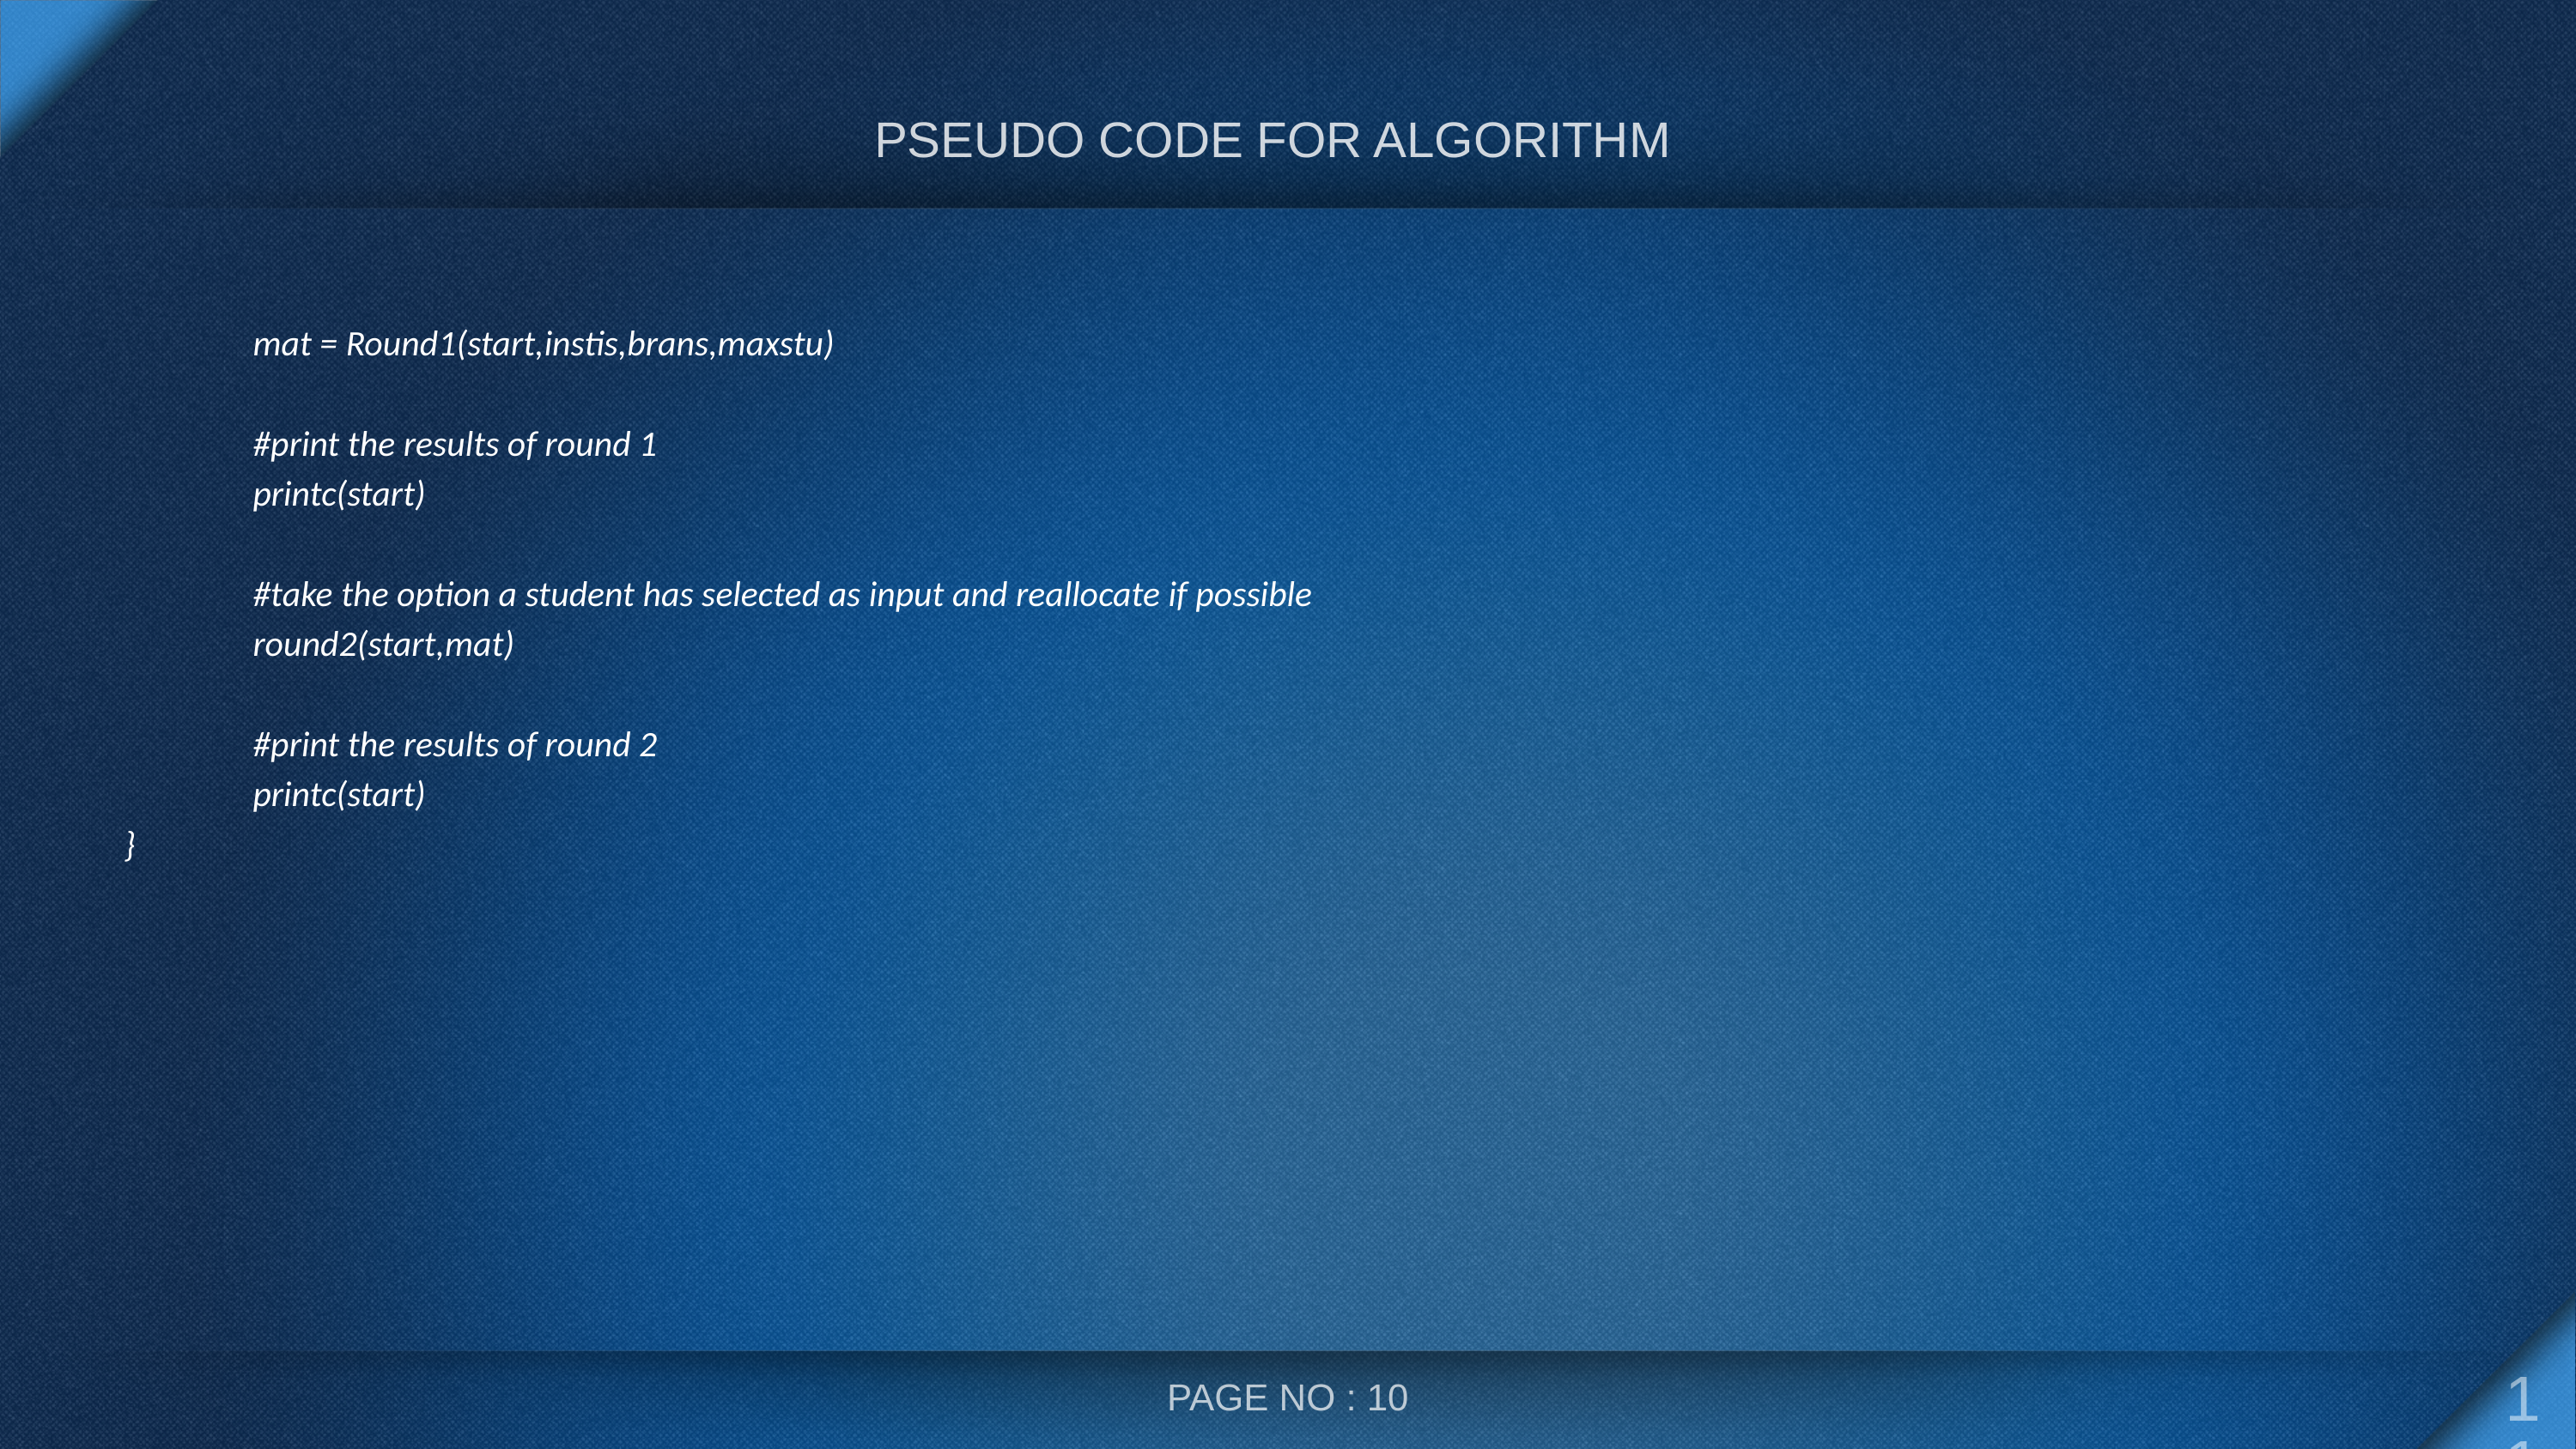

PSEUDO CODE FOR ALGORITHM
	mat = Round1(start,instis,brans,maxstu)

	#print the results of round 1
	printc(start)

	#take the option a student has selected as input and reallocate if possible
	round2(start,mat)

	#print the results of round 2
	printc(start)
}

11
PAGE NO : 10